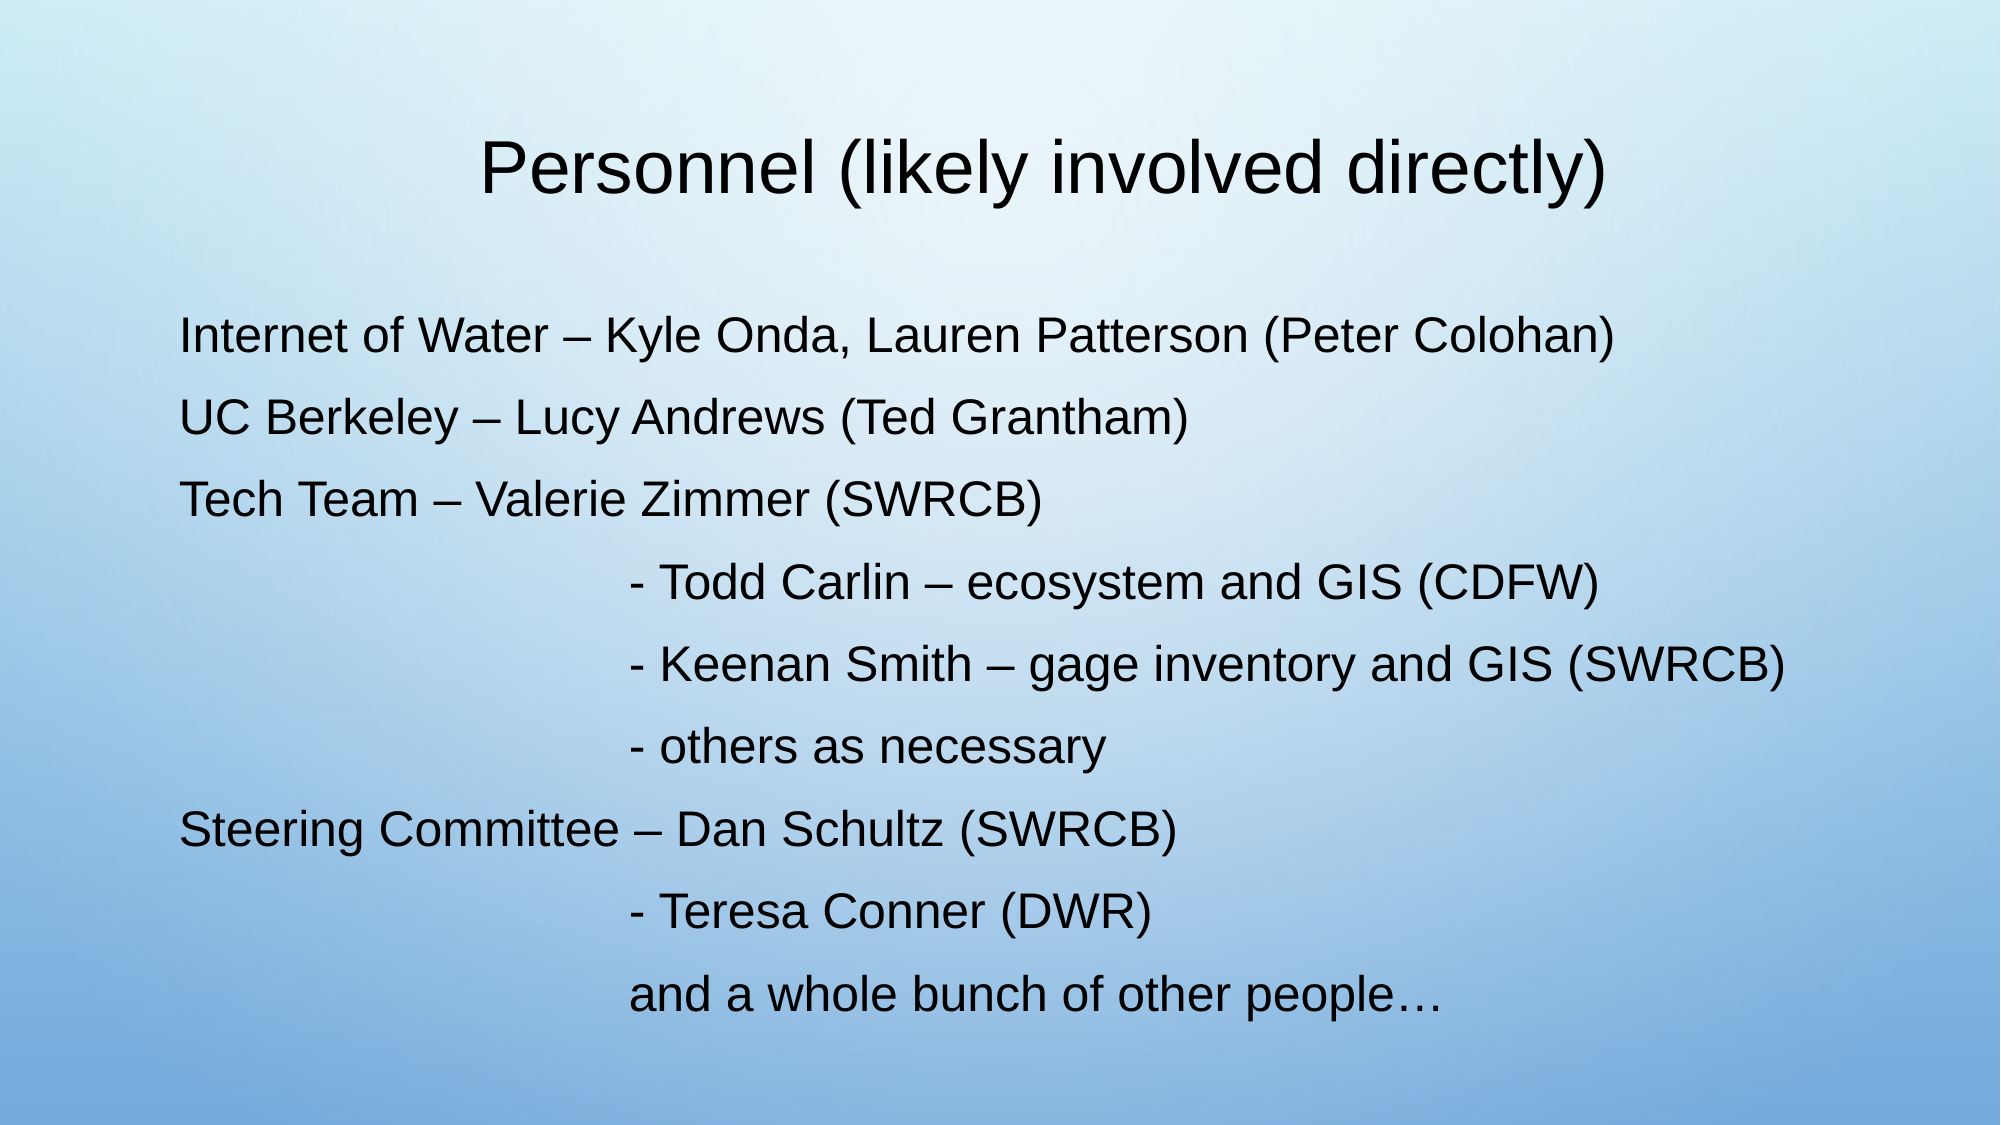

# Personnel (likely involved directly)
Internet of Water – Kyle Onda, Lauren Patterson (Peter Colohan)
UC Berkeley – Lucy Andrews (Ted Grantham)
Tech Team – Valerie Zimmer (SWRCB)
			- Todd Carlin – ecosystem and GIS (CDFW)
			- Keenan Smith – gage inventory and GIS (SWRCB)
			- others as necessary
Steering Committee – Dan Schultz (SWRCB)
			- Teresa Conner (DWR)
			and a whole bunch of other people…